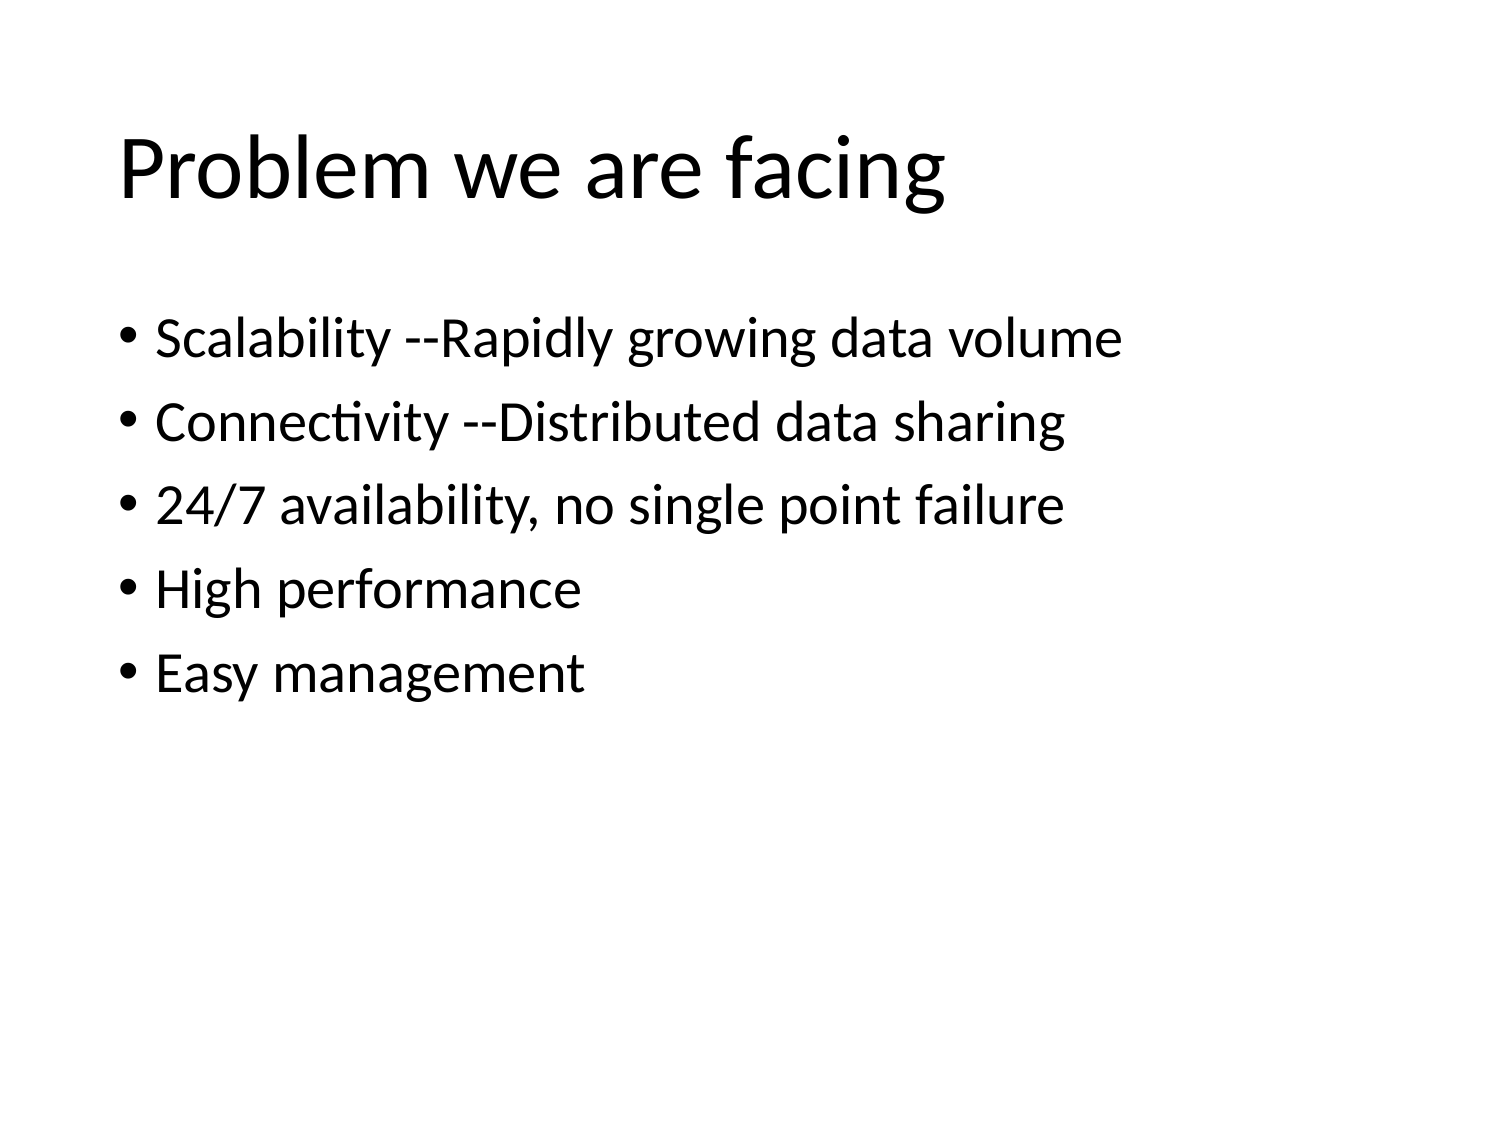

# Problem we are facing
Scalability --Rapidly growing data volume
Connectivity --Distributed data sharing
24/7 availability, no single point failure
High performance
Easy management